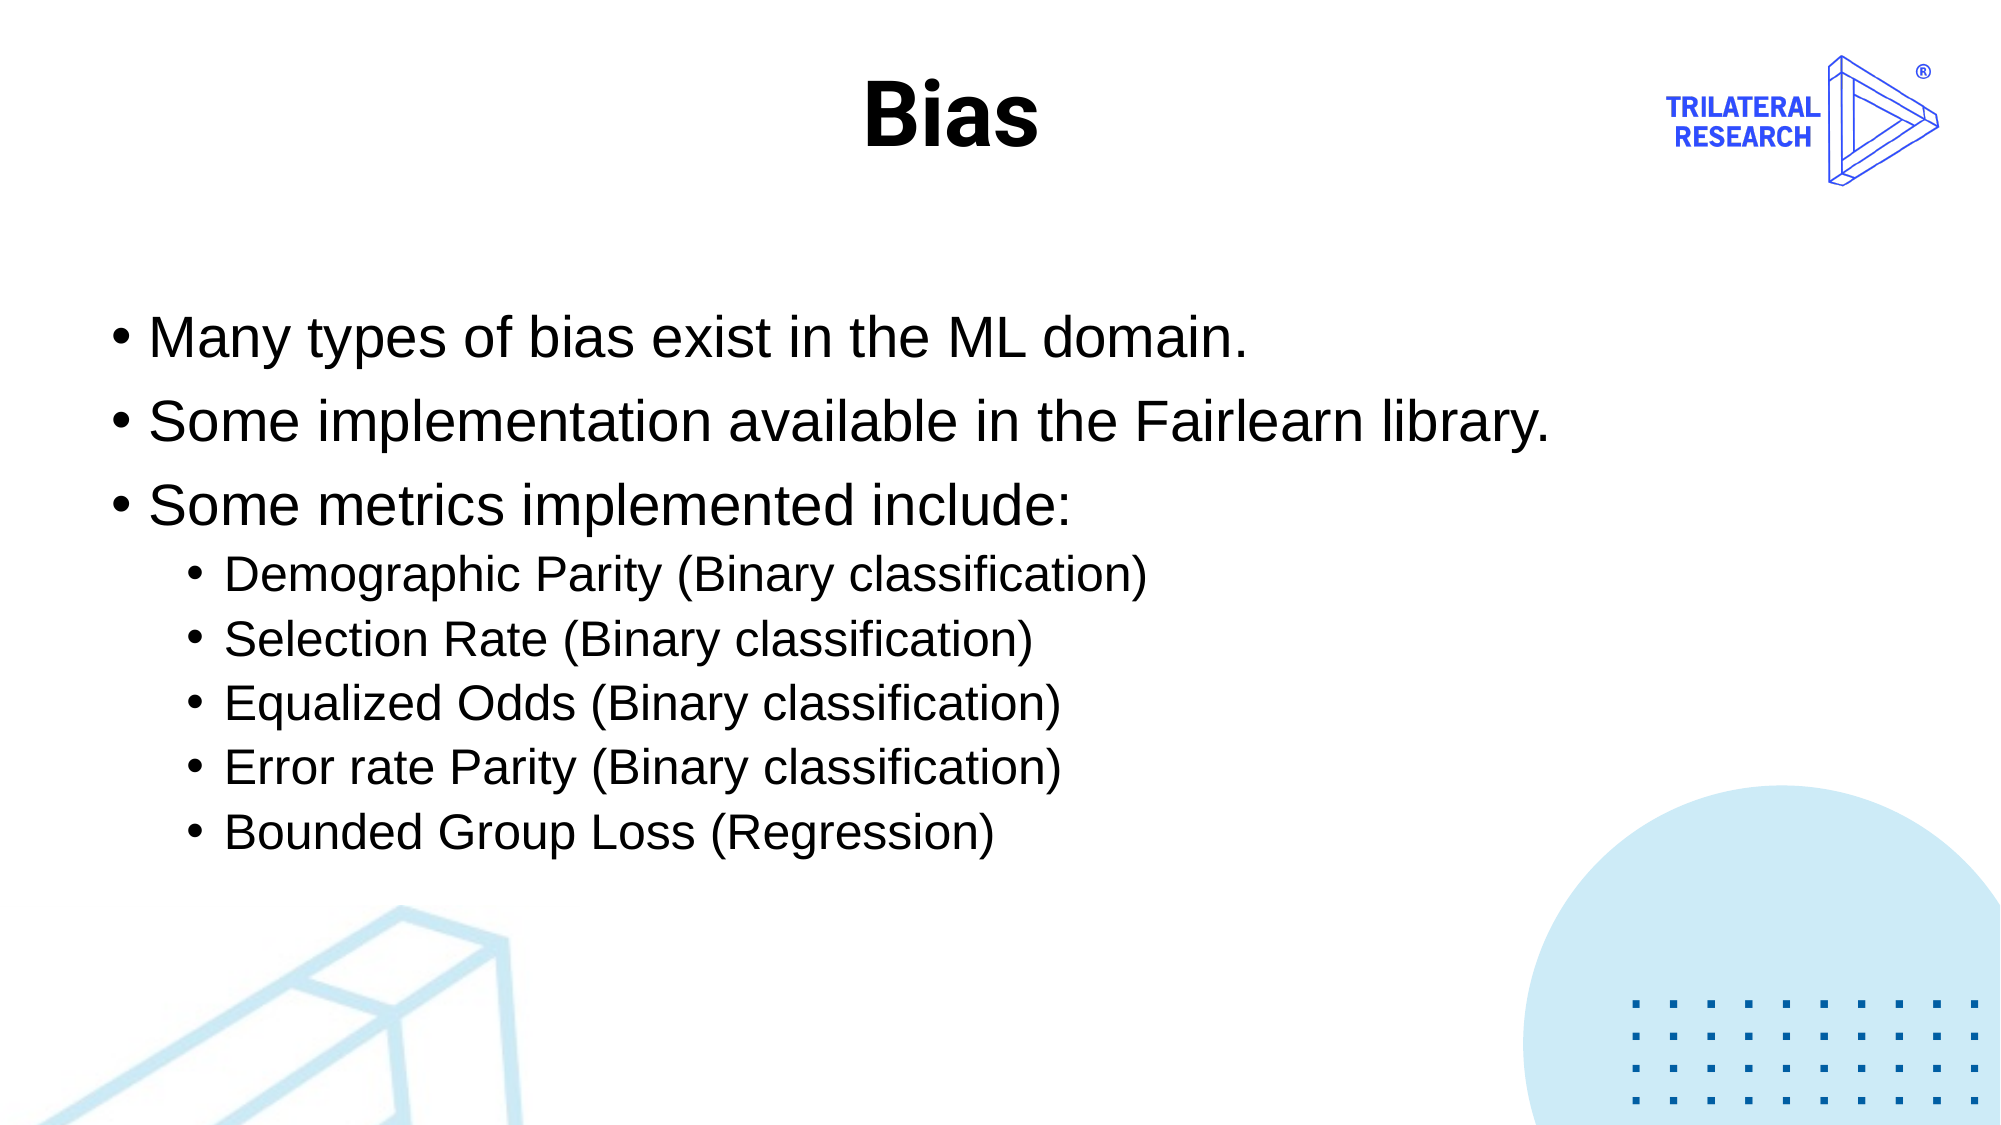

# Bias
Many types of bias exist in the ML domain.
Some implementation available in the Fairlearn library.
Some metrics implemented include:
Demographic Parity (Binary classification)
Selection Rate (Binary classification)
Equalized Odds (Binary classification)
Error rate Parity (Binary classification)
Bounded Group Loss (Regression)